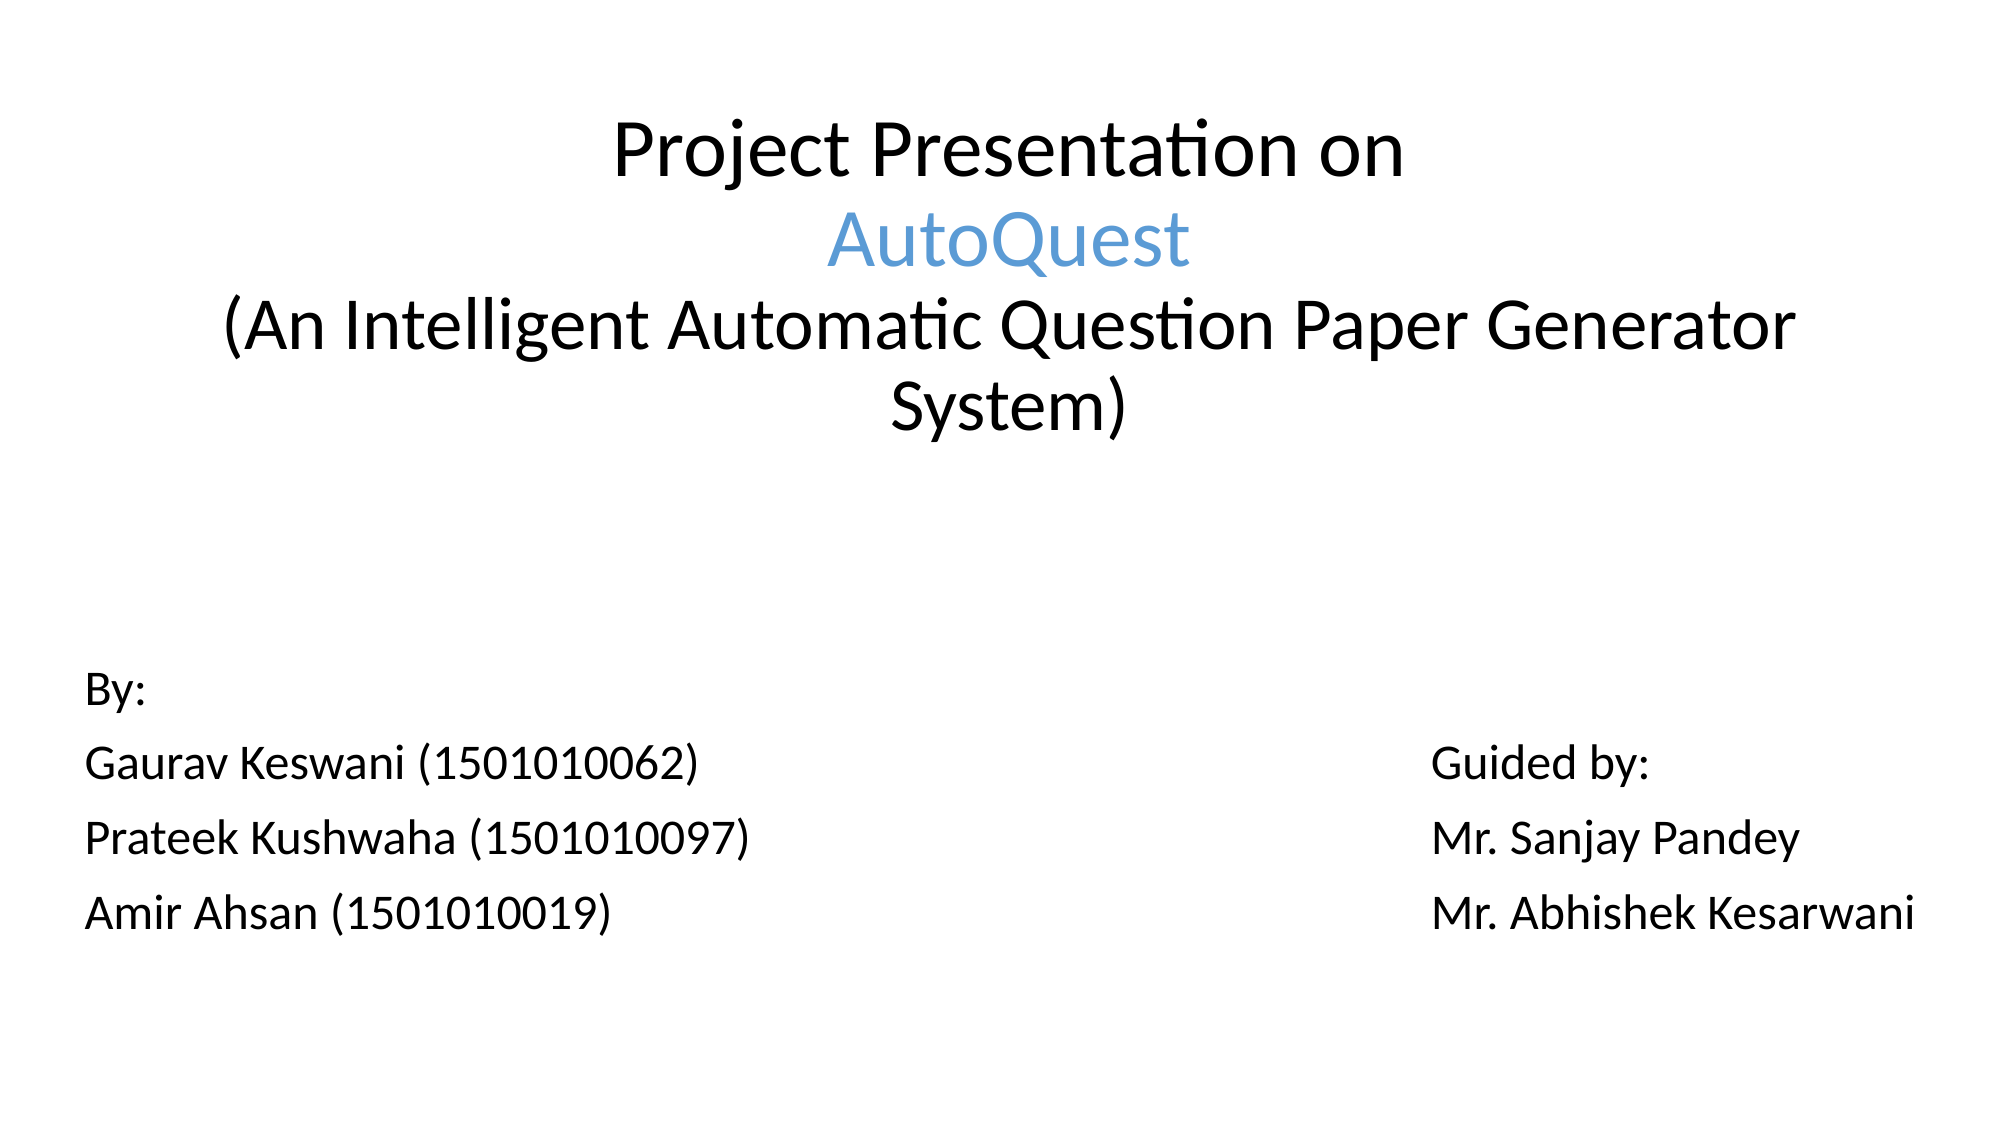

# Project Presentation on AutoQuest (An Intelligent Automatic Question Paper Generator System)
By:
Gaurav Keswani (1501010062)				             Guided by:
Prateek Kushwaha (1501010097)				             Mr. Sanjay Pandey
Amir Ahsan (1501010019)					             Mr. Abhishek Kesarwani